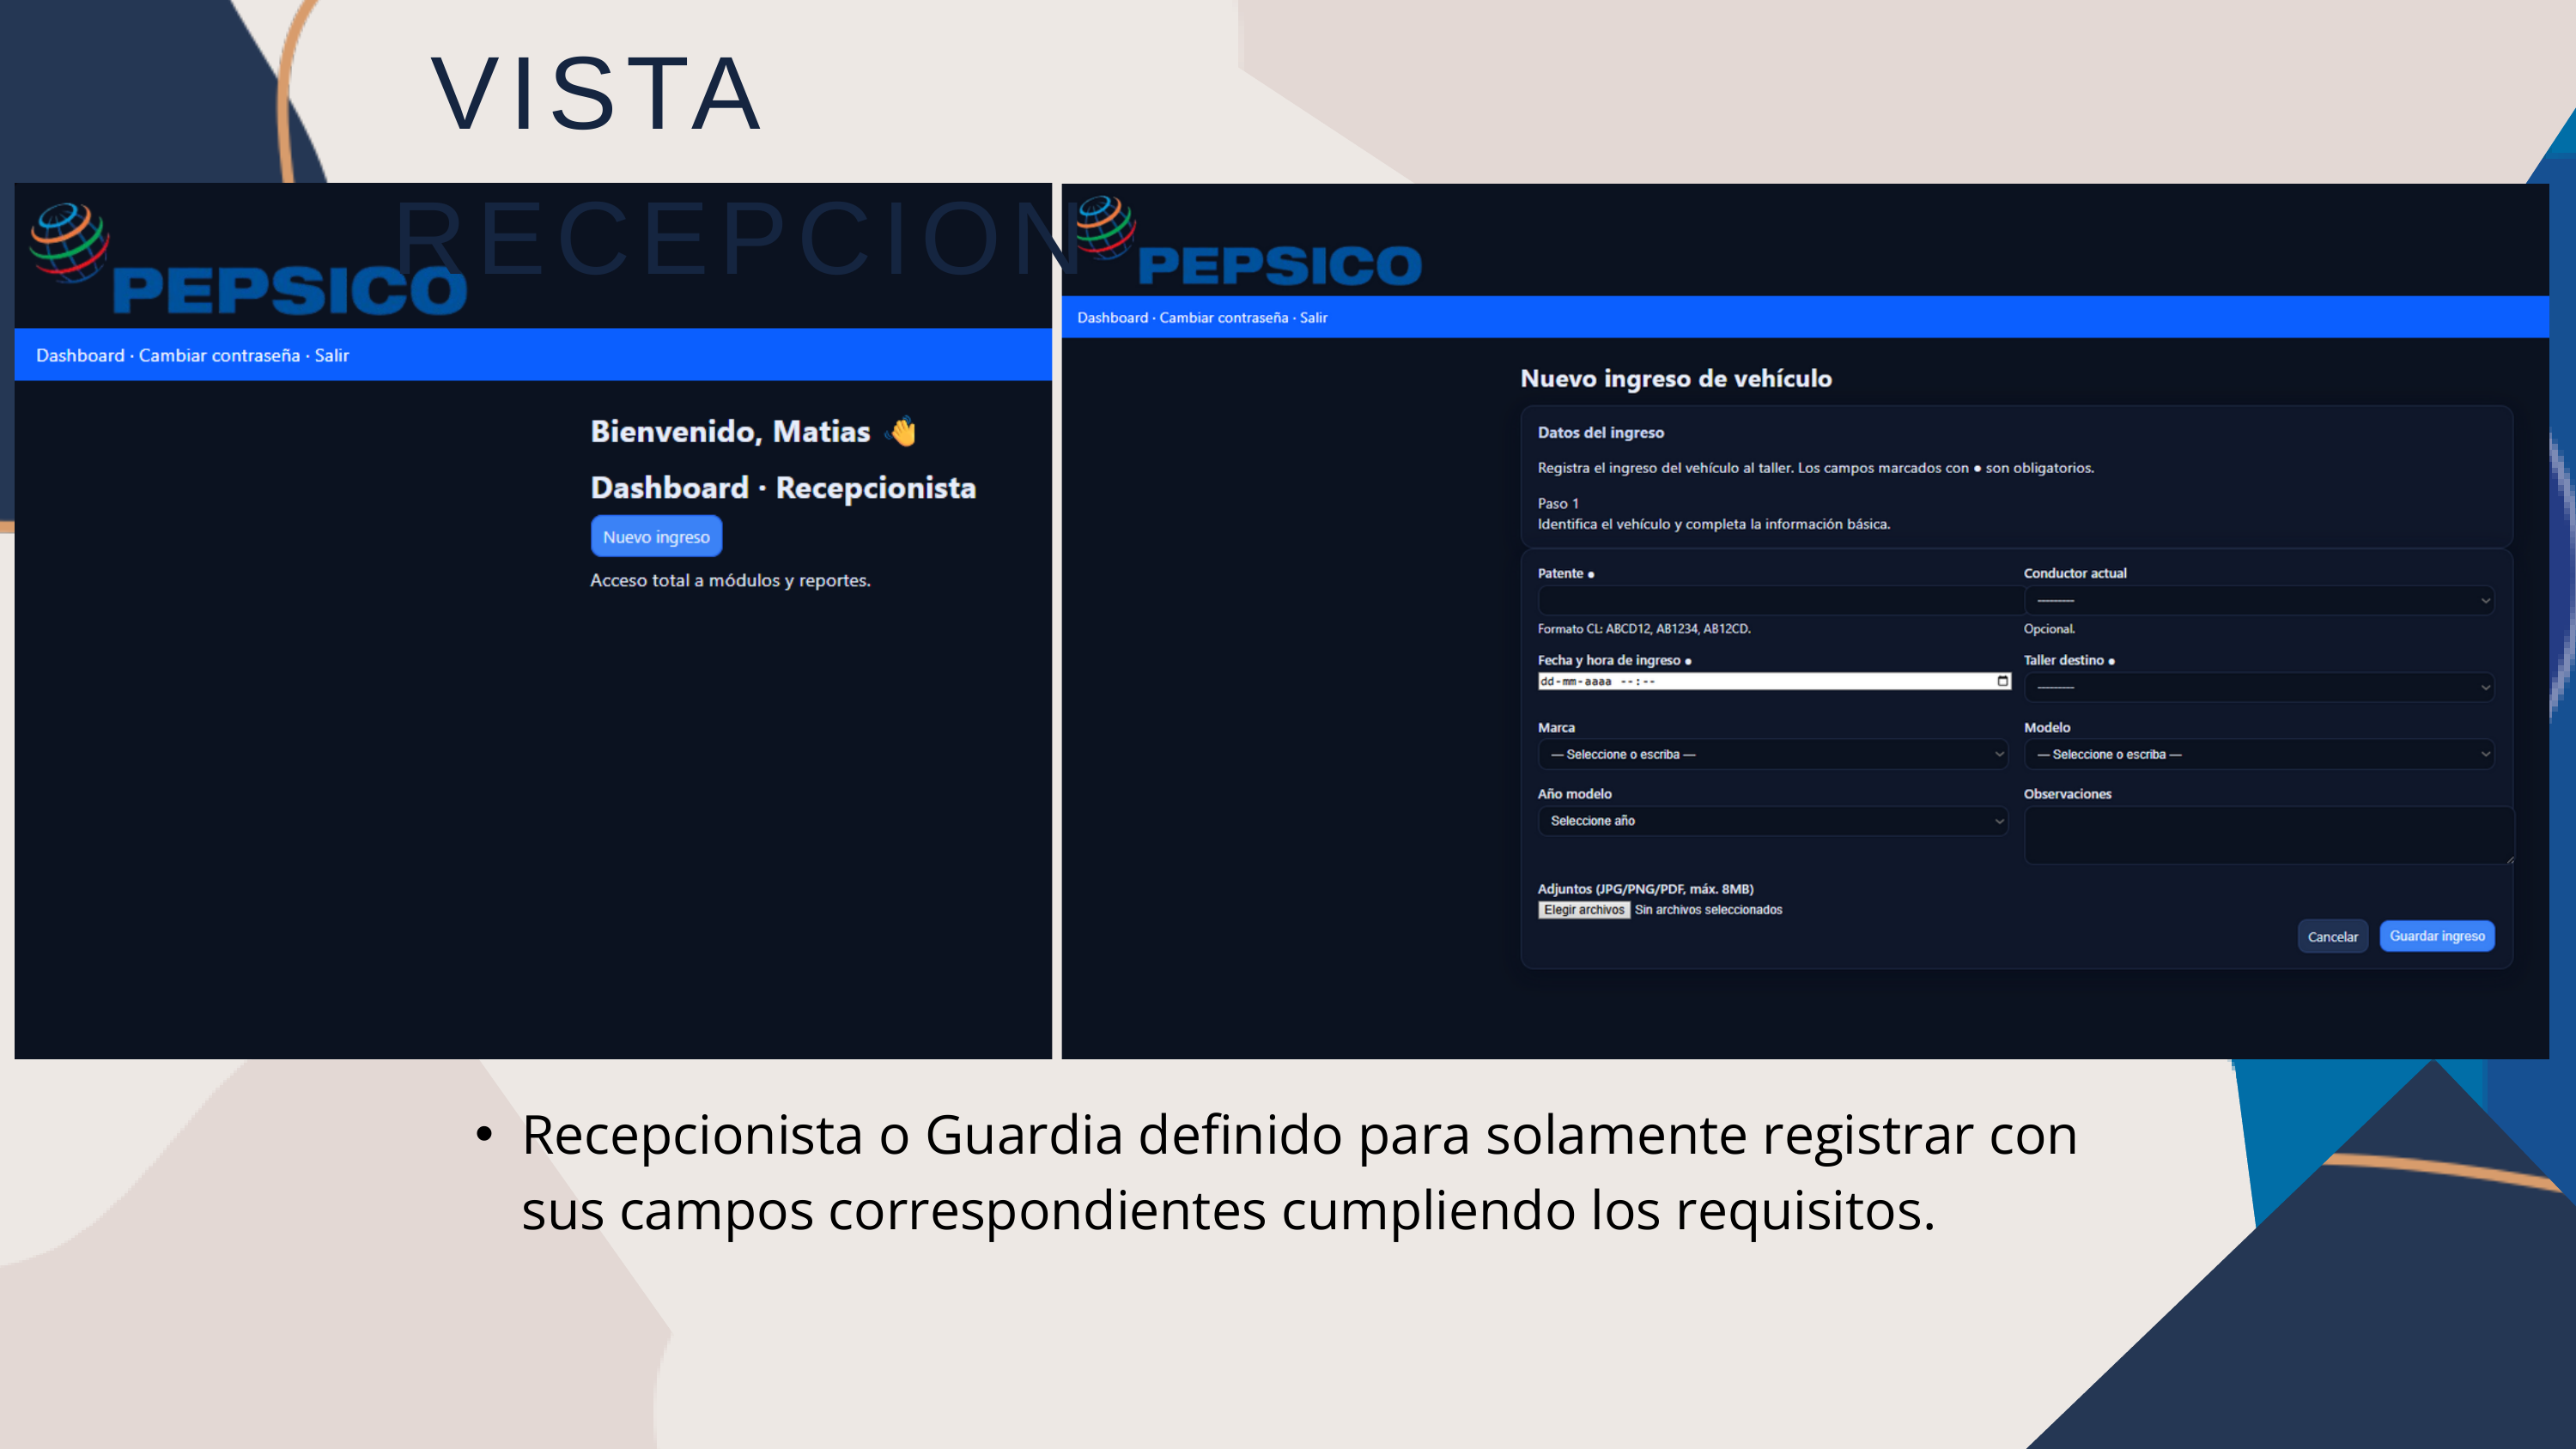

VISTA RECEPCION

Recepcionista o Guardia definido para solamente registrar con sus campos correspondientes cumpliendo los requisitos.